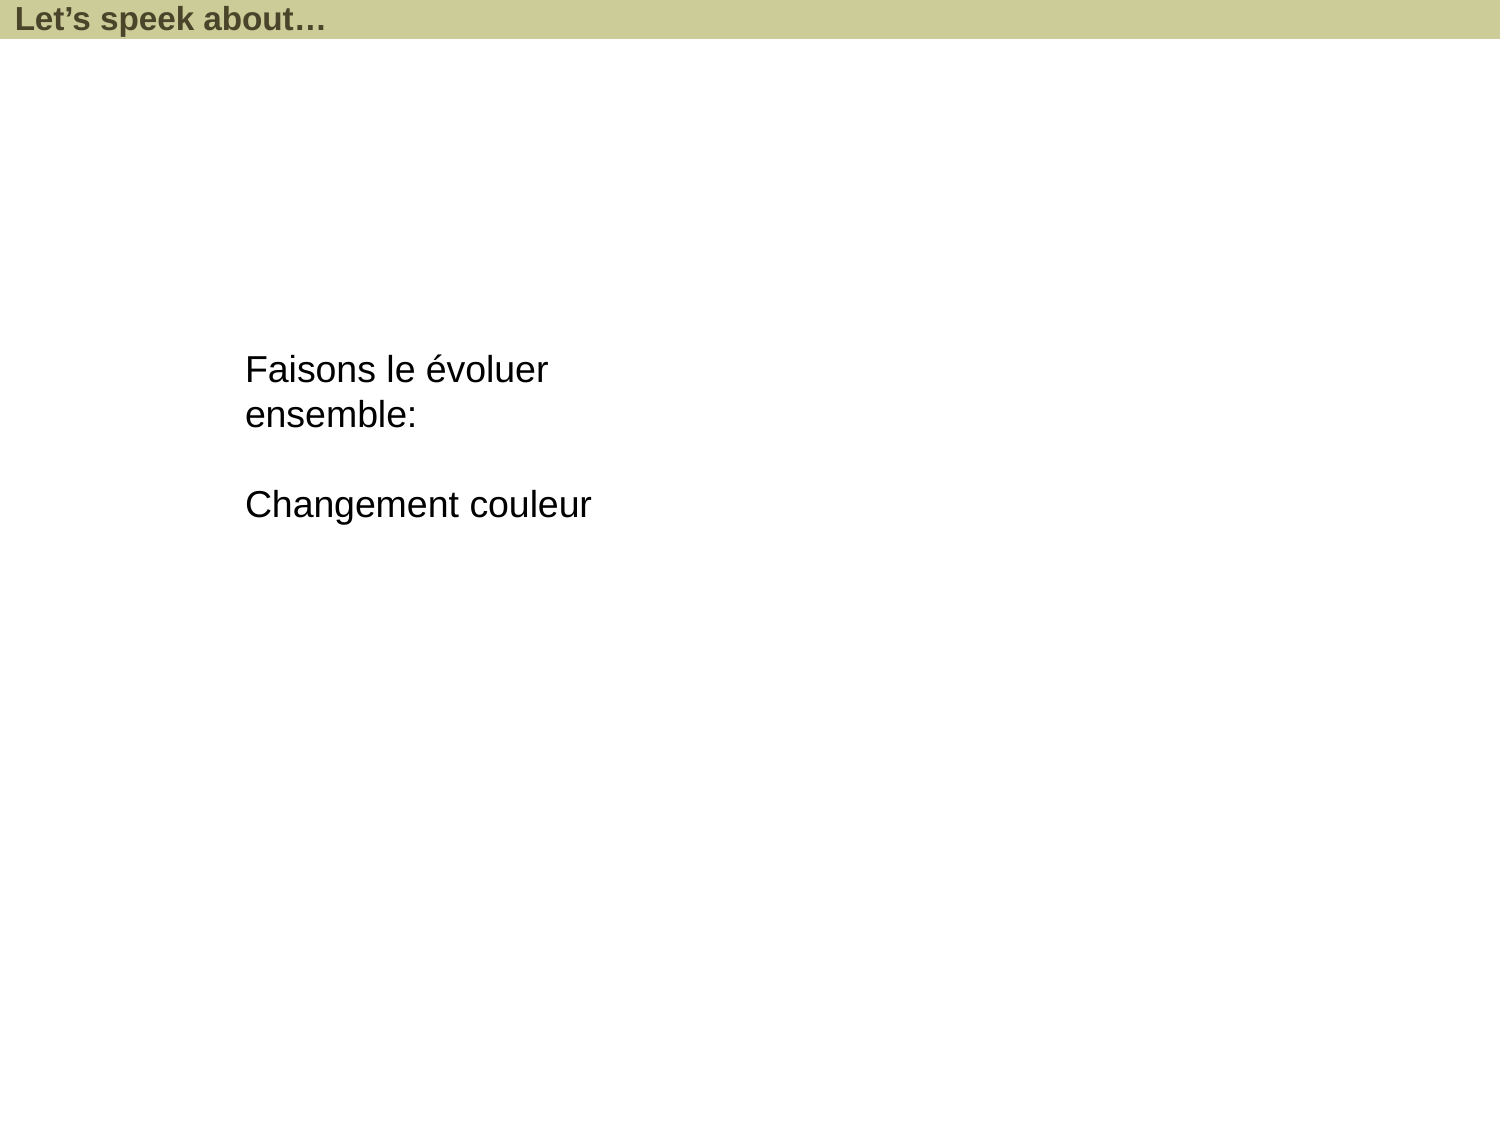

Let’s speek about…
Faisons le évoluer ensemble:

Changement couleur